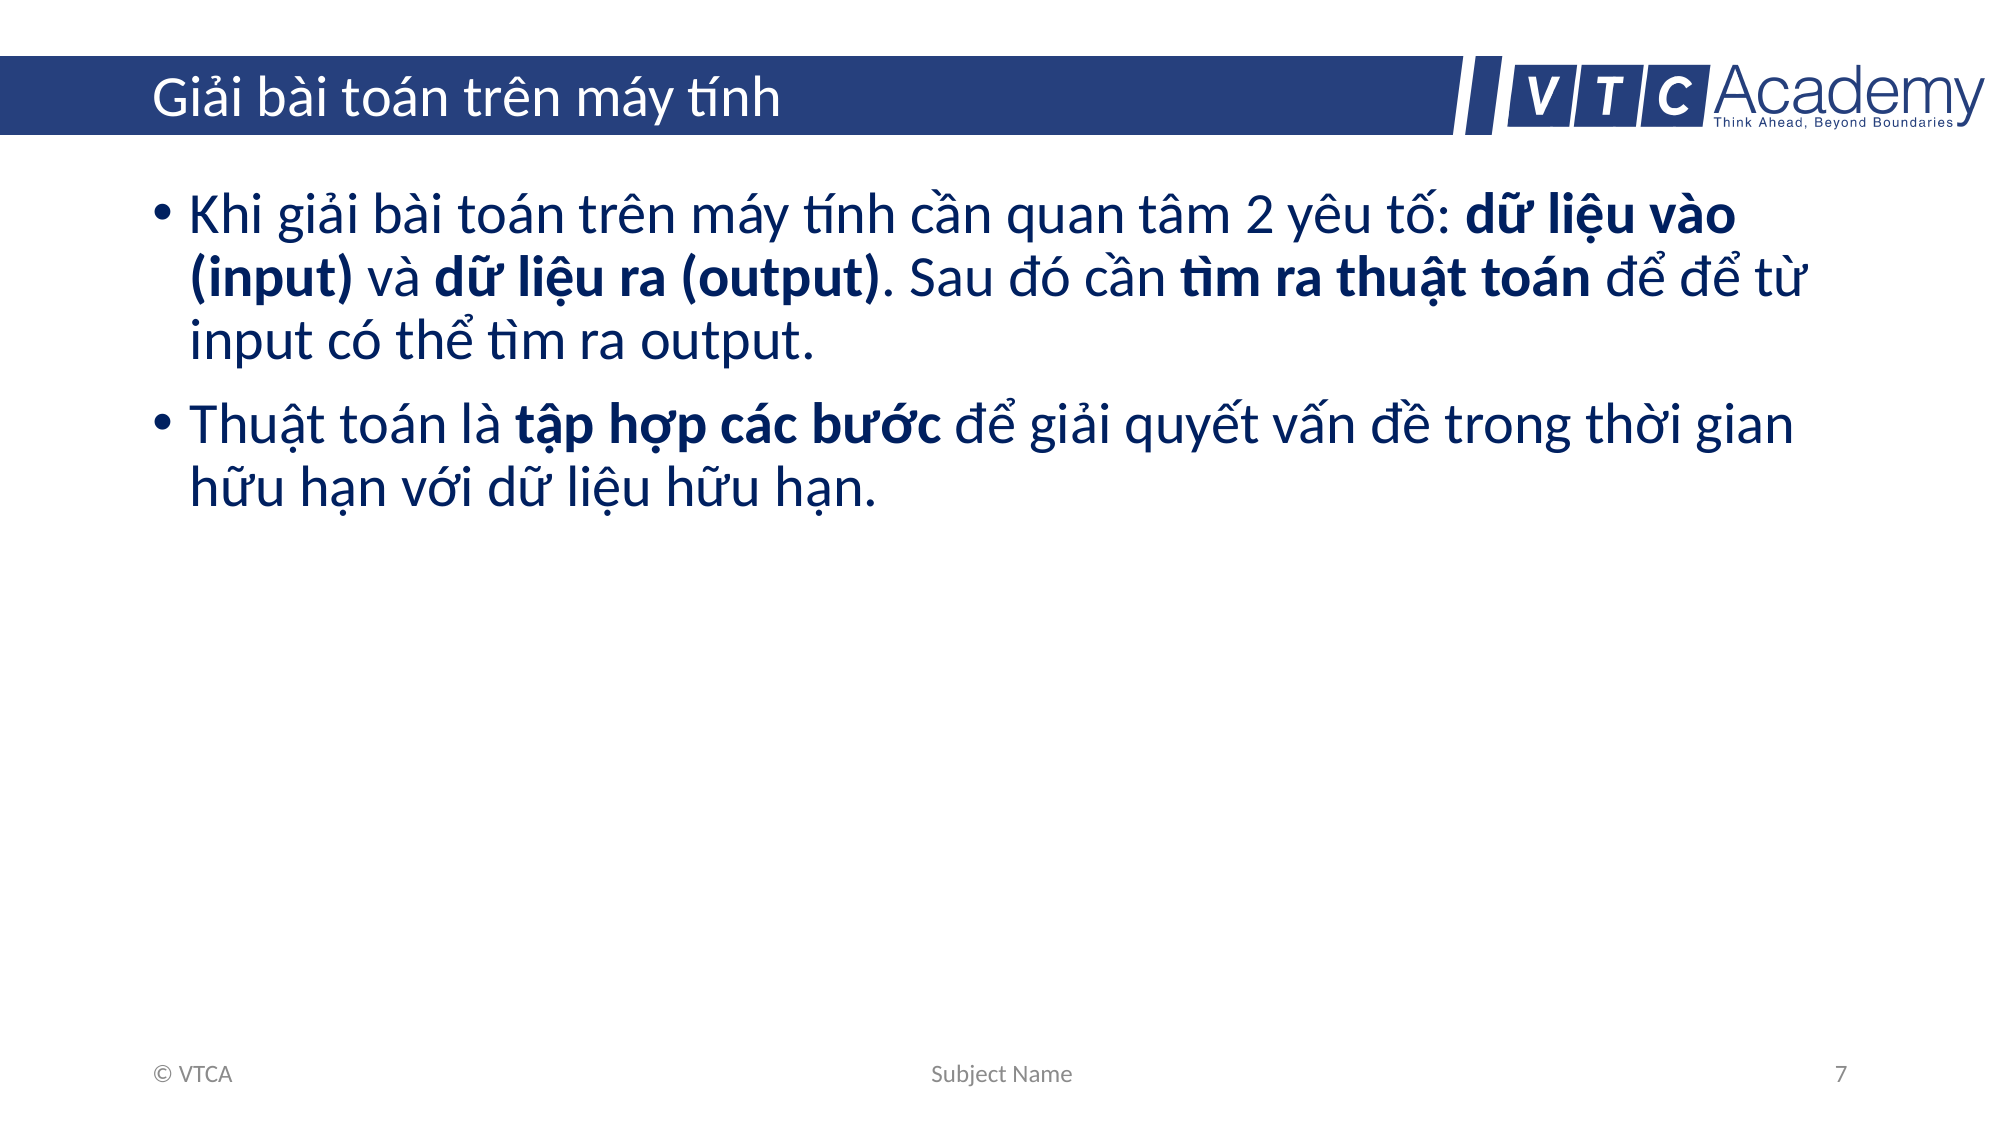

# Giải bài toán trên máy tính
Khi giải bài toán trên máy tính cần quan tâm 2 yêu tố: dữ liệu vào (input) và dữ liệu ra (output). Sau đó cần tìm ra thuật toán để để từ input có thể tìm ra output.
Thuật toán là tập hợp các bước để giải quyết vấn đề trong thời gian hữu hạn với dữ liệu hữu hạn.

© VTCA
Subject Name
7